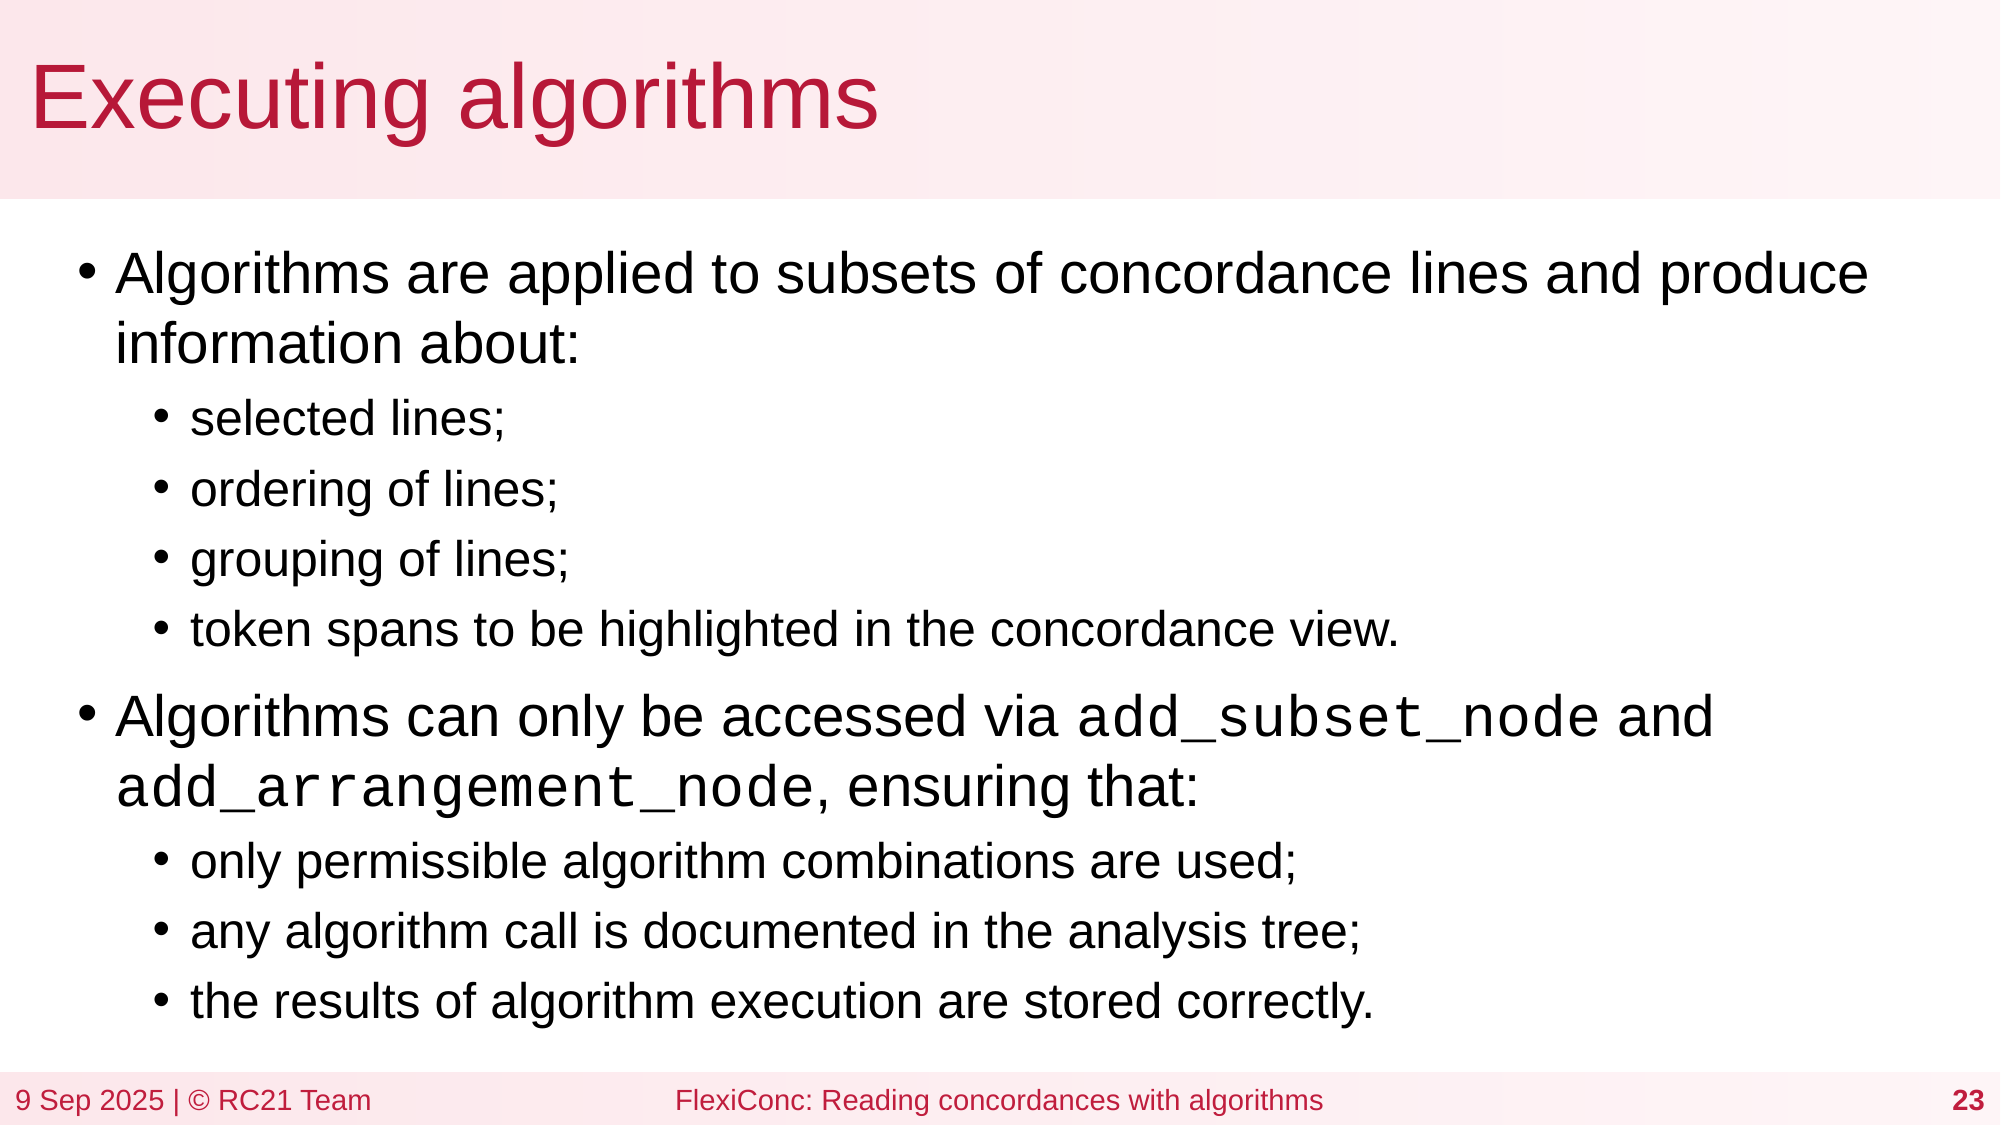

# Executing algorithms
Algorithms are applied to subsets of concordance lines and produce information about:
selected lines;
ordering of lines;
grouping of lines;
token spans to be highlighted in the concordance view.
Algorithms can only be accessed via add_subset_node and add_arrangement_node, ensuring that:
only permissible algorithm combinations are used;
any algorithm call is documented in the analysis tree;
the results of algorithm execution are stored correctly.
FlexiConc: Reading concordances with algorithms
9 Sep 2025 | © RC21 Team
23